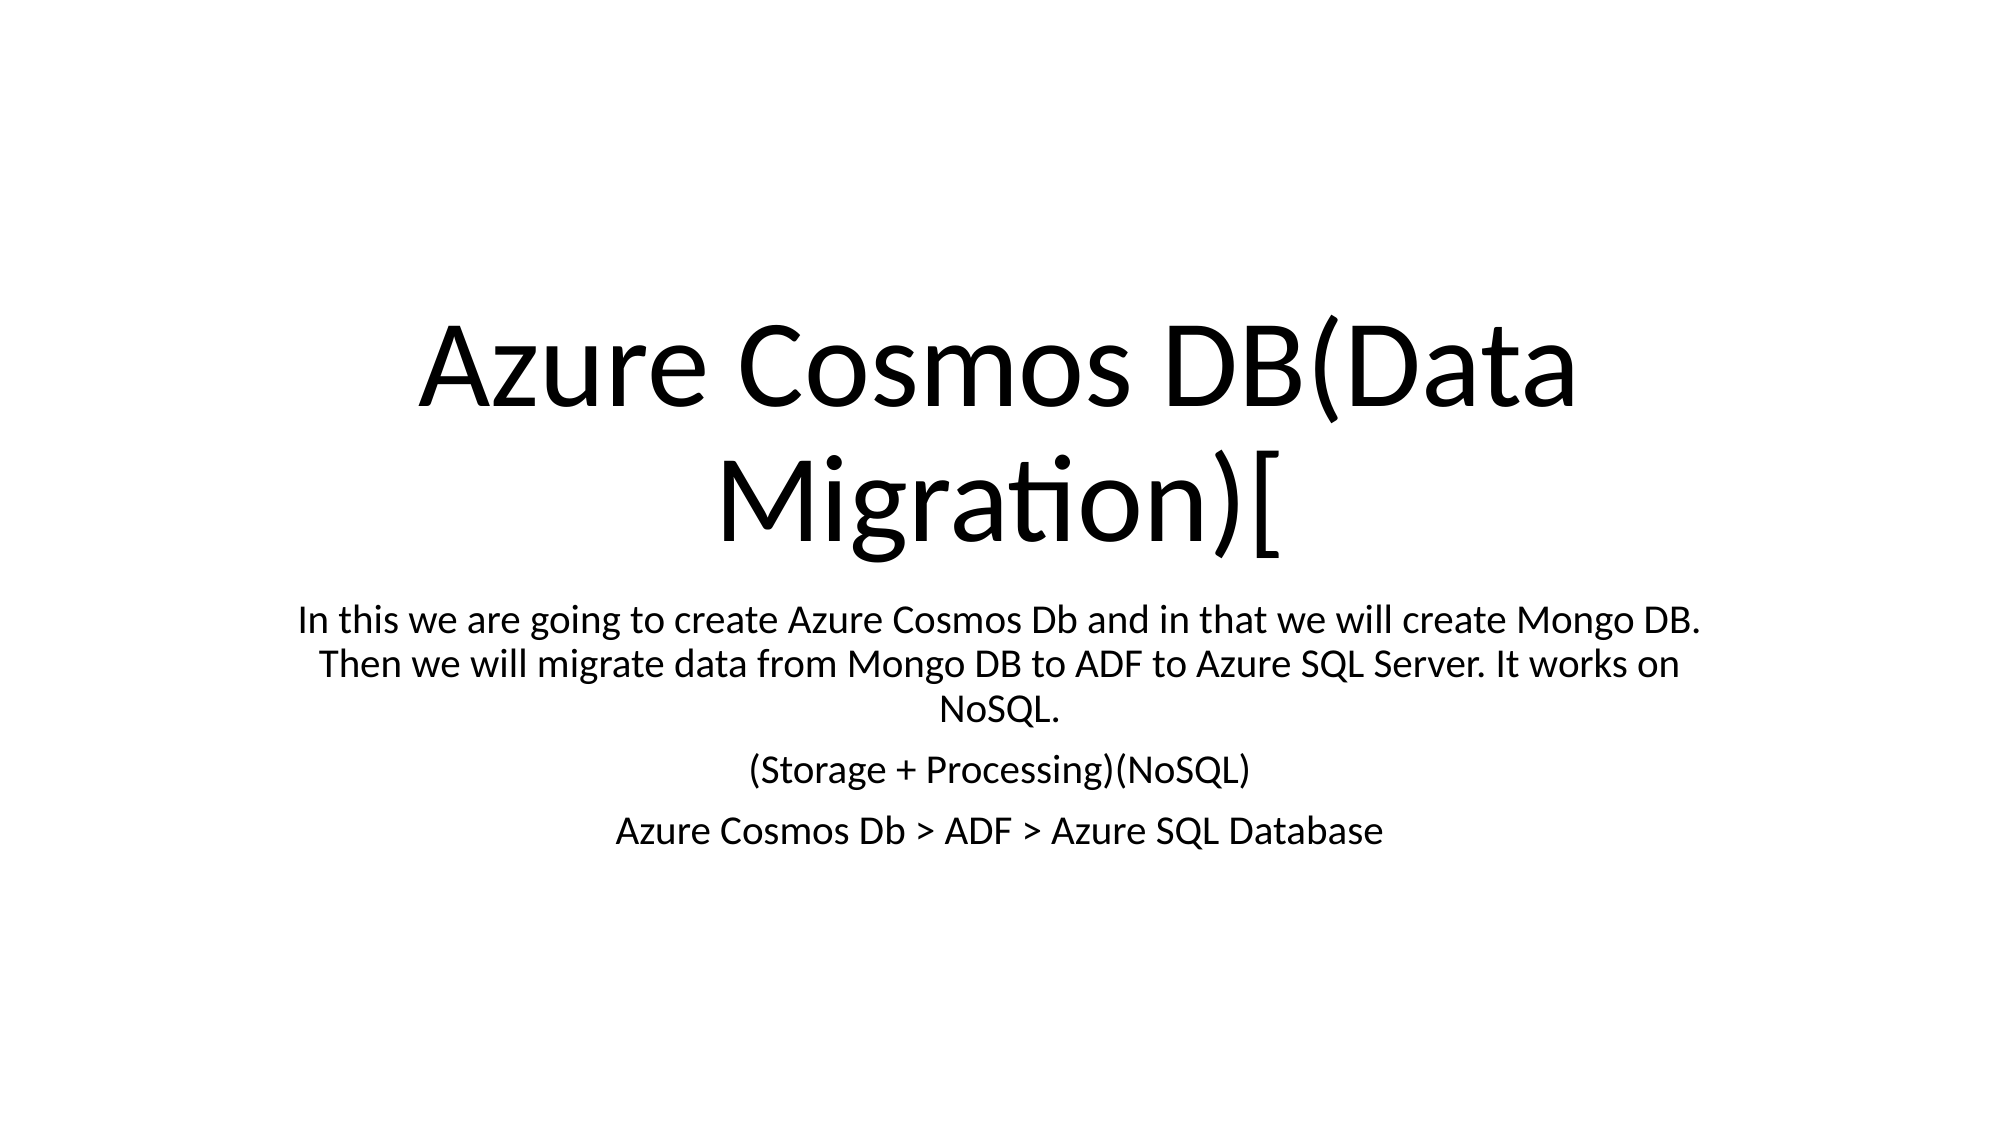

# Azure Cosmos DB(Data Migration)[
In this we are going to create Azure Cosmos Db and in that we will create Mongo DB. Then we will migrate data from Mongo DB to ADF to Azure SQL Server. It works on NoSQL.
(Storage + Processing)(NoSQL)
Azure Cosmos Db > ADF > Azure SQL Database